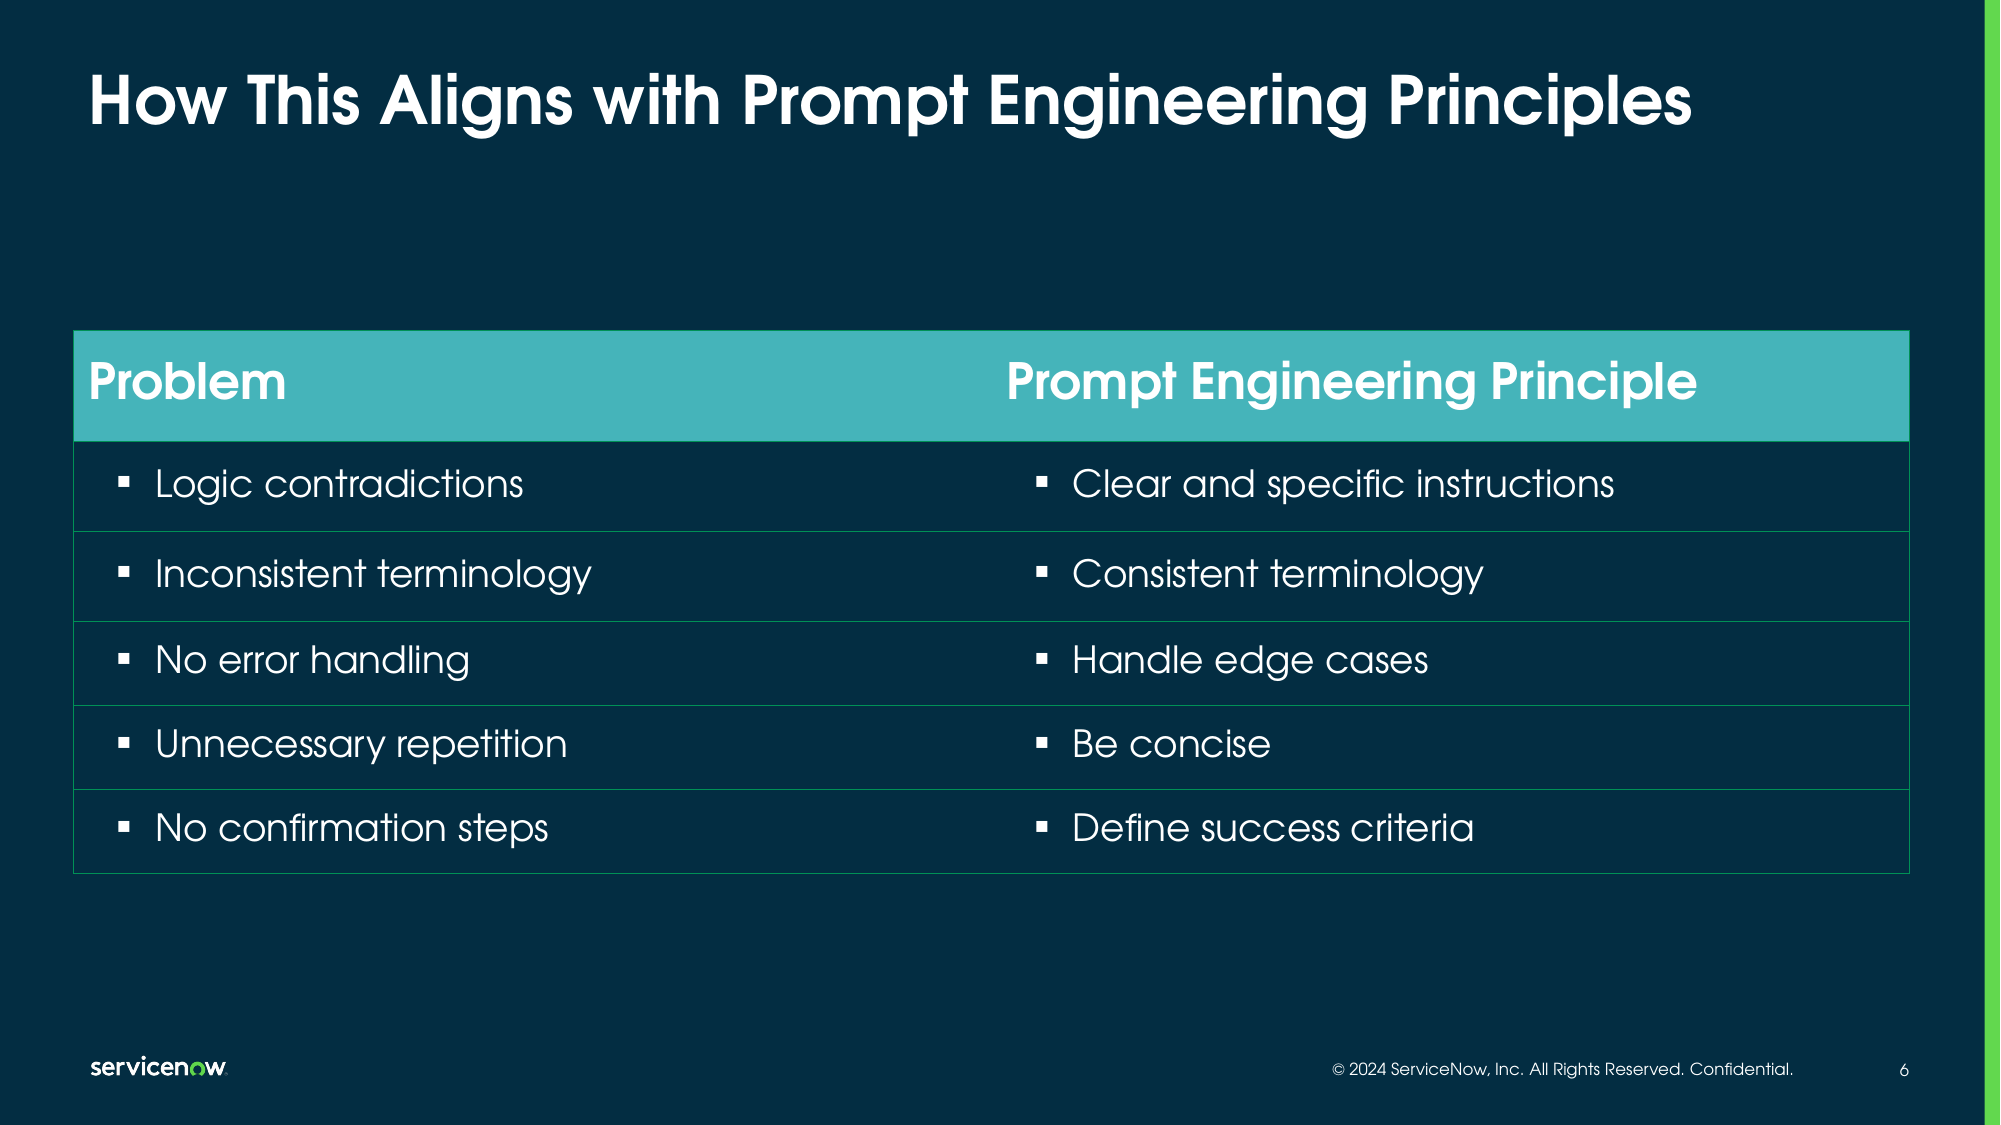

# How This Aligns with Prompt Engineering Principles
| Problem | Prompt Engineering Principle |
| --- | --- |
| Logic contradictions | Clear and specific instructions |
| Inconsistent terminology | Consistent terminology |
| No error handling | Handle edge cases |
| Unnecessary repetition | Be concise |
| No confirmation steps | Define success criteria |